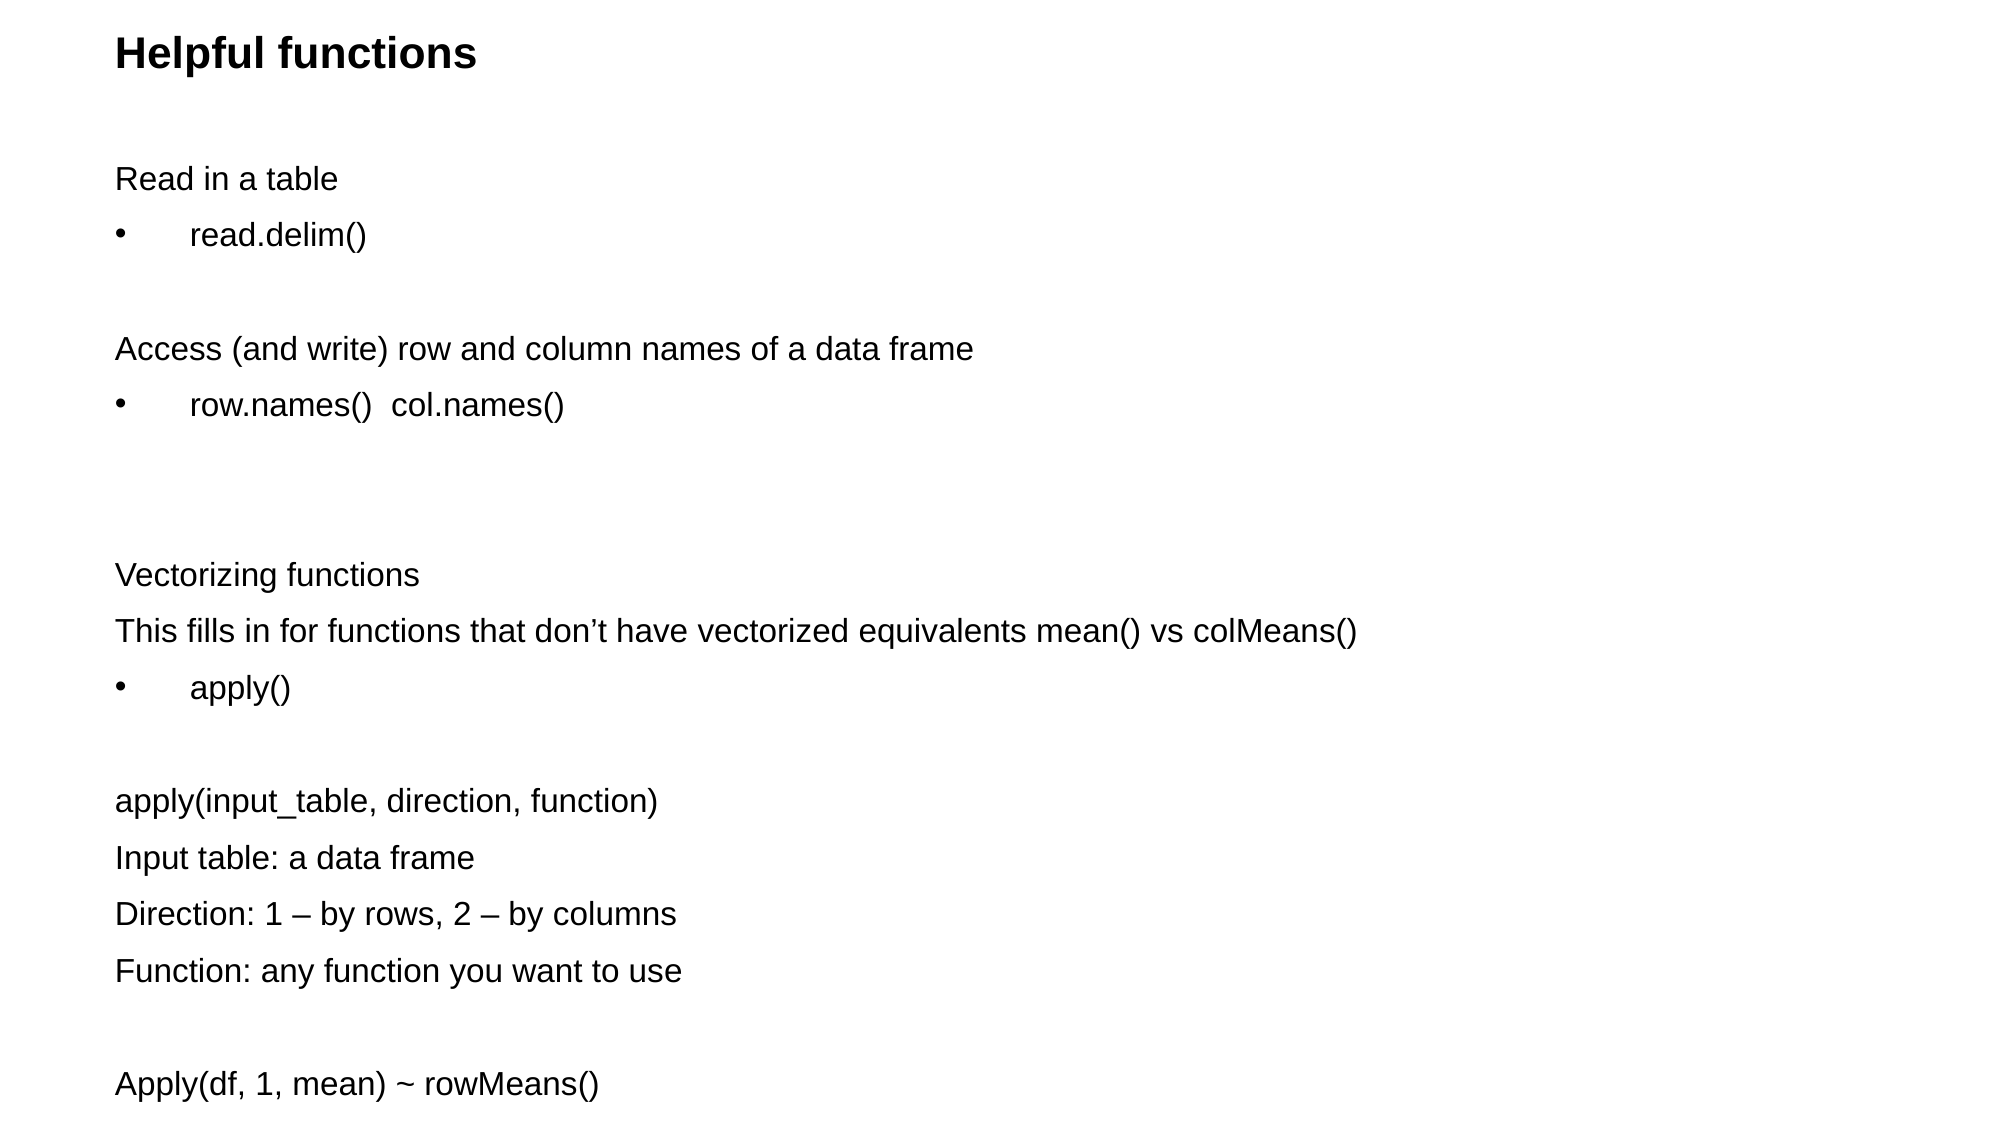

# Helpful functions
Read in a table
read.delim()

Access (and write) row and column names of a data frame
row.names()  col.names()

Vectorizing functions
This fills in for functions that don’t have vectorized equivalents mean() vs colMeans()
apply()

apply(input_table, direction, function)
Input table: a data frame
Direction: 1 – by rows, 2 – by columns
Function: any function you want to use

Apply(df, 1, mean) ~ rowMeans()